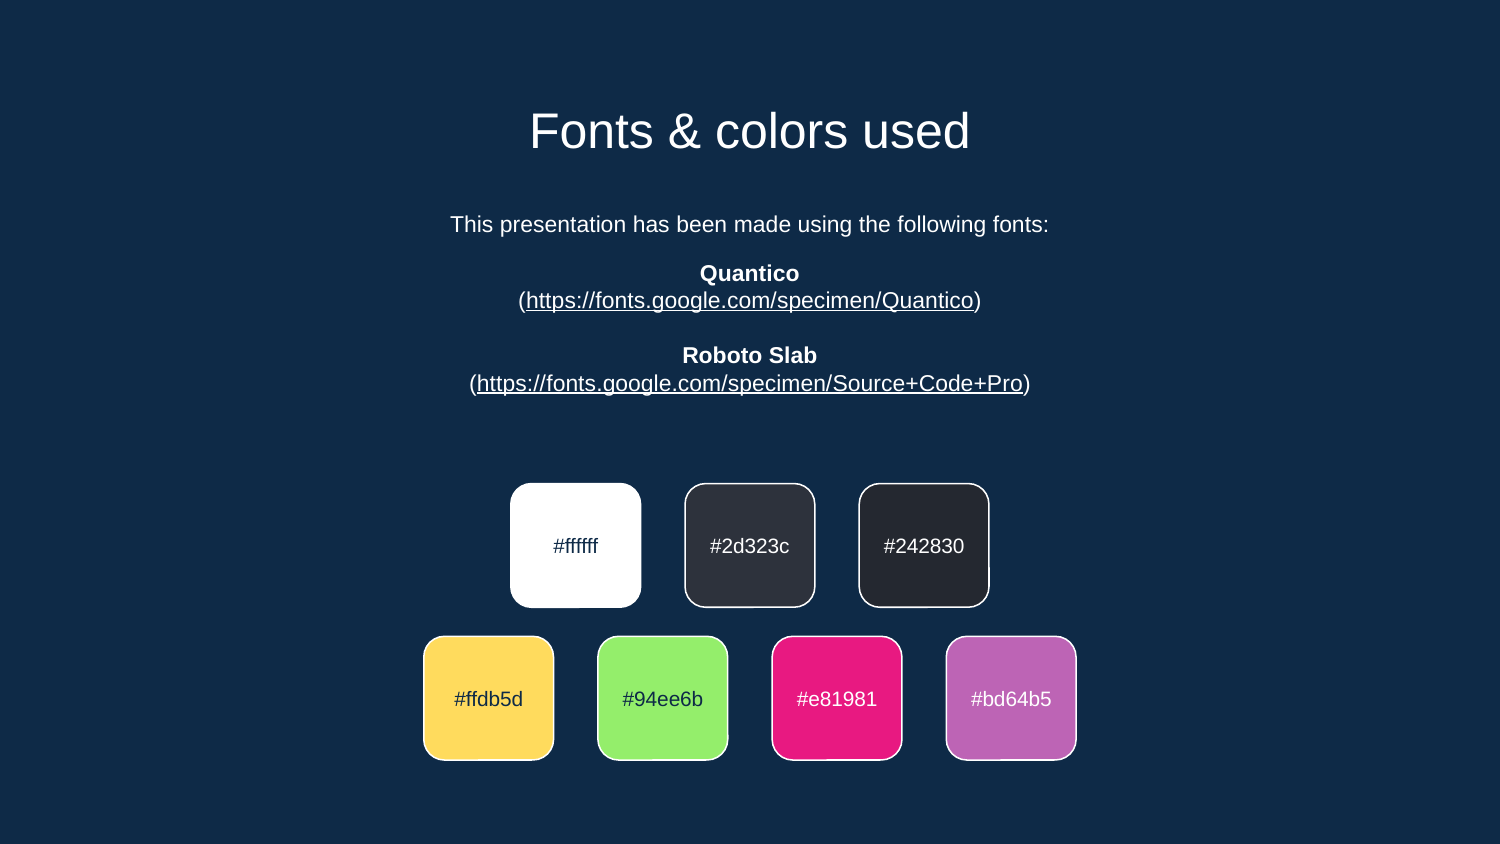

# Fonts & colors used
This presentation has been made using the following fonts:
Quantico
(https://fonts.google.com/specimen/Quantico)

Roboto Slab
(https://fonts.google.com/specimen/Source+Code+Pro)

#ffffff
#2d323c
#242830

#ffdb5d
#94ee6b
#e81981
#bd64b5